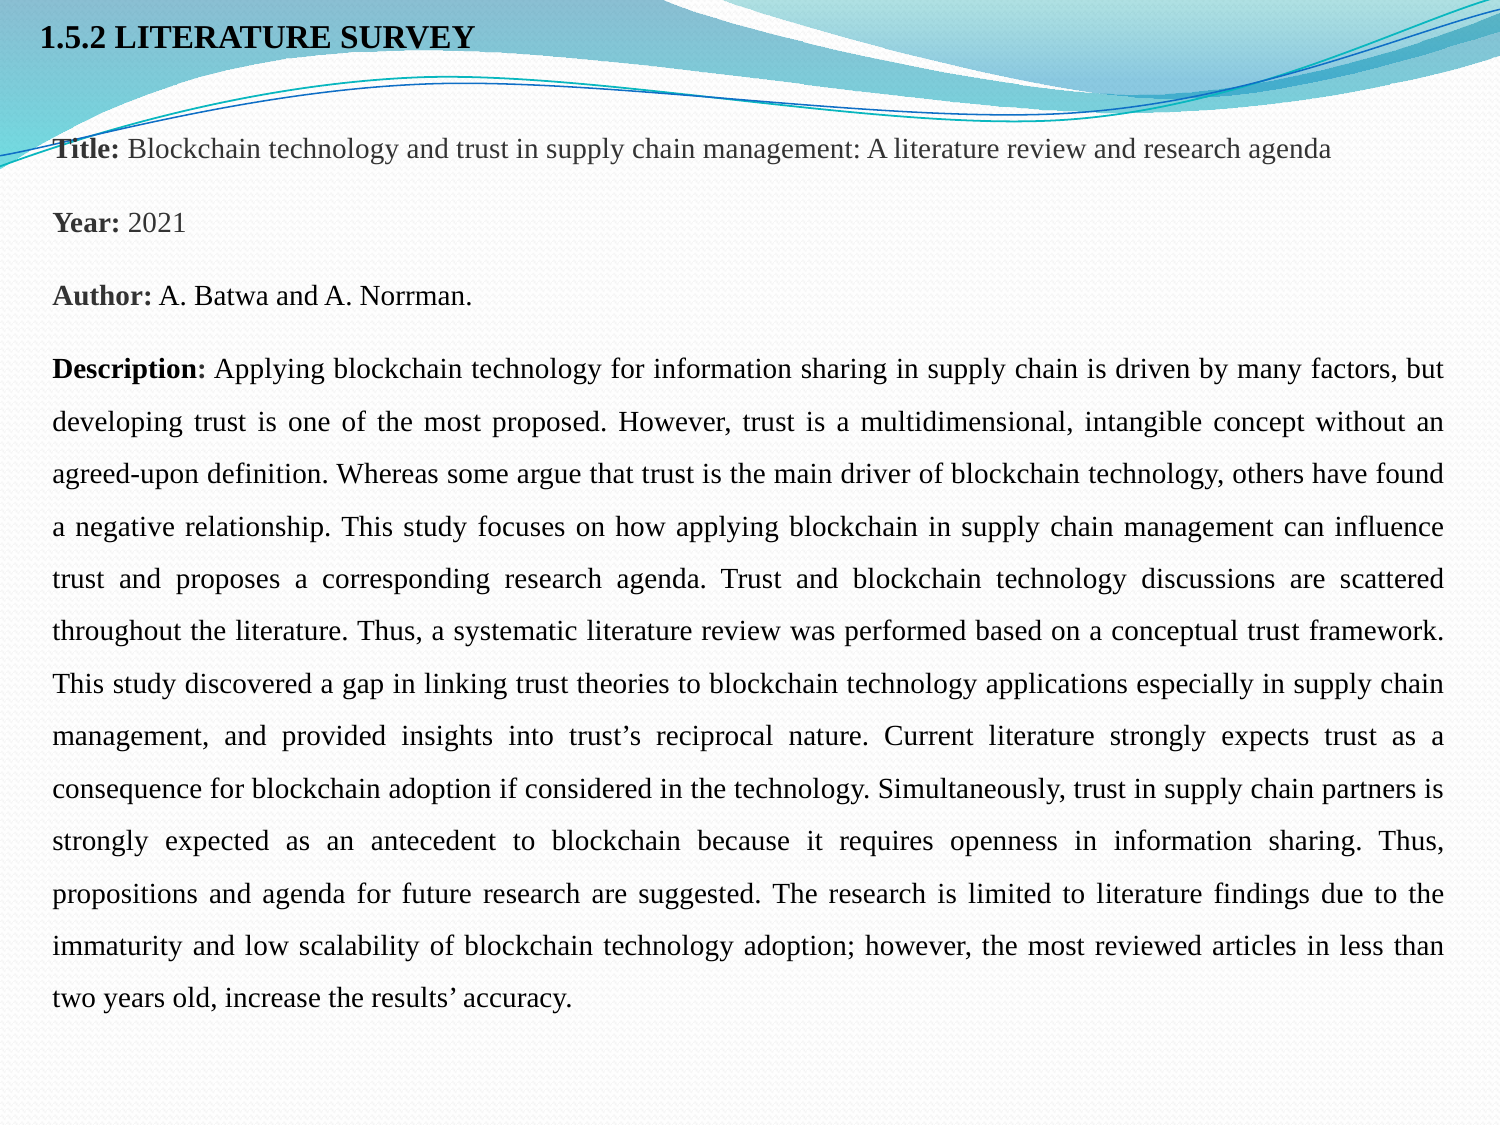

1.5.2 LITERATURE SURVEY
Title: Blockchain technology and trust in supply chain management: A literature review and research agenda
Year: 2021
Author: A. Batwa and A. Norrman.
Description: Applying blockchain technology for information sharing in supply chain is driven by many factors, but developing trust is one of the most proposed. However, trust is a multidimensional, intangible concept without an agreed-upon definition. Whereas some argue that trust is the main driver of blockchain technology, others have found a negative relationship. This study focuses on how applying blockchain in supply chain management can influence trust and proposes a corresponding research agenda. Trust and blockchain technology discussions are scattered throughout the literature. Thus, a systematic literature review was performed based on a conceptual trust framework. This study discovered a gap in linking trust theories to blockchain technology applications especially in supply chain management, and provided insights into trust’s reciprocal nature. Current literature strongly expects trust as a consequence for blockchain adoption if considered in the technology. Simultaneously, trust in supply chain partners is strongly expected as an antecedent to blockchain because it requires openness in information sharing. Thus, propositions and agenda for future research are suggested. The research is limited to literature findings due to the immaturity and low scalability of blockchain technology adoption; however, the most reviewed articles in less than two years old, increase the results’ accuracy.